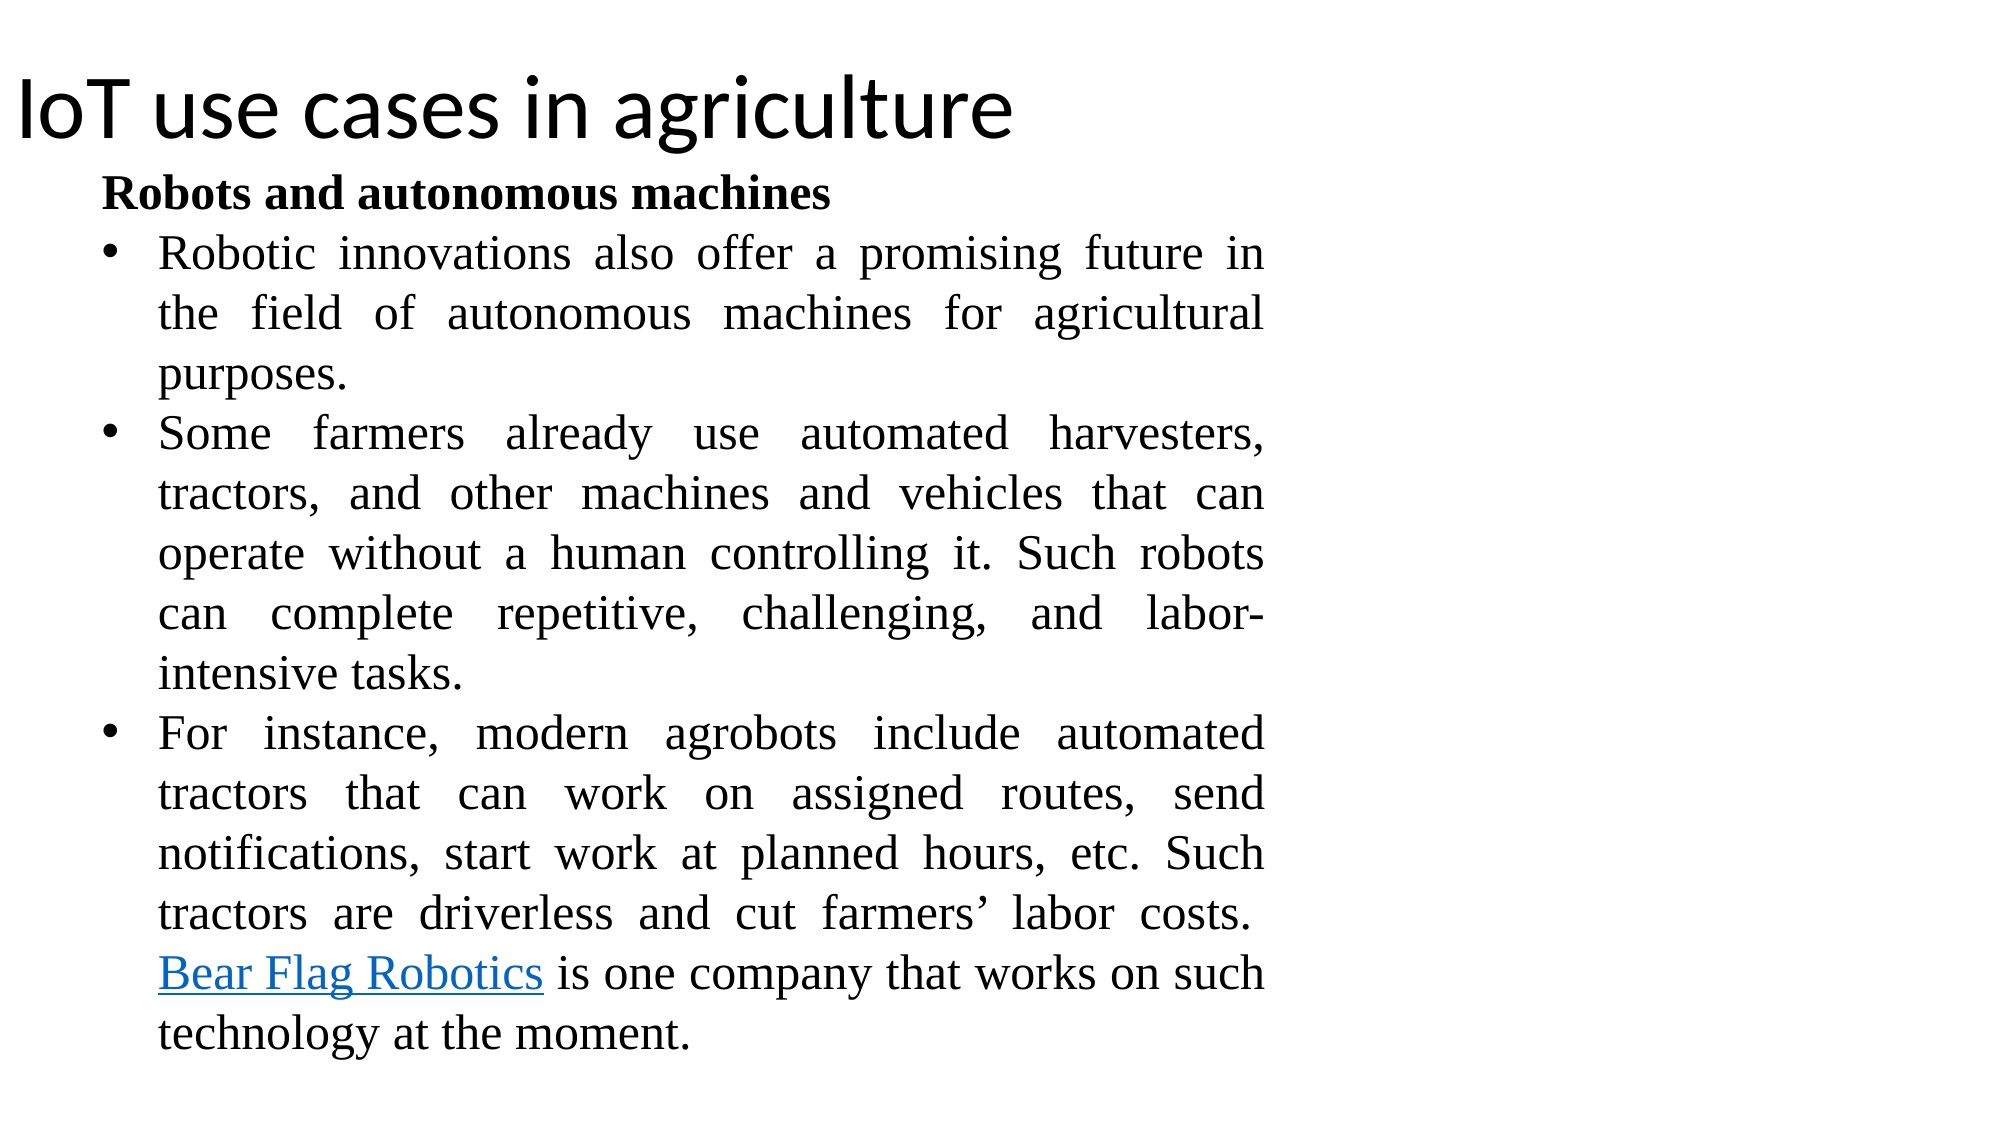

# IoT use cases in agriculture
Robots and autonomous machines
Robotic innovations also offer a promising future in the field of autonomous machines for agricultural purposes.
Some farmers already use automated harvesters, tractors, and other machines and vehicles that can operate without a human controlling it. Such robots can complete repetitive, challenging, and labor-intensive tasks.
For instance, modern agrobots include automated tractors that can work on assigned routes, send notifications, start work at planned hours, etc. Such tractors are driverless and cut farmers’ labor costs. Bear Flag Robotics is one company that works on such technology at the moment.